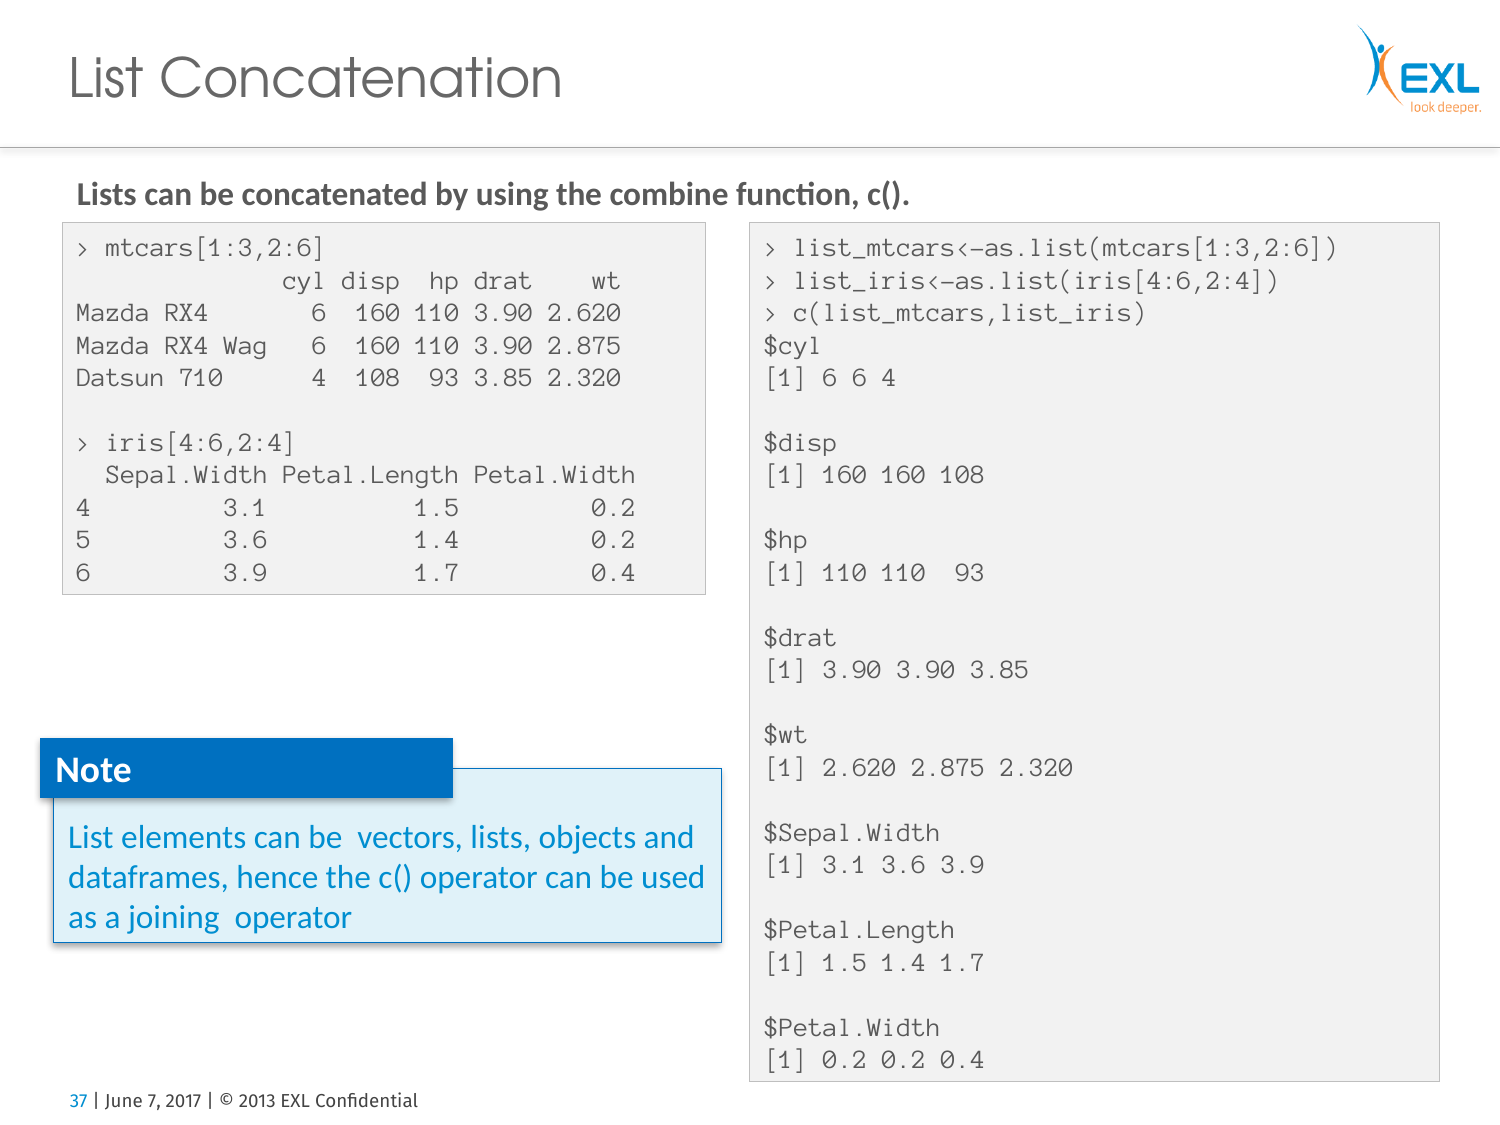

# List Concatenation
Lists can be concatenated by using the combine function, c().
> mtcars[1:3,2:6]
              cyl disp  hp drat    wt
Mazda RX4       6  160 110 3.90 2.620
Mazda RX4 Wag   6  160 110 3.90 2.875
Datsun 710      4  108  93 3.85 2.320

> iris[4:6,2:4]
  Sepal.Width Petal.Length Petal.Width
4         3.1          1.5         0.2
5         3.6          1.4         0.2
6         3.9          1.7         0.4
> list_mtcars<-as.list(mtcars[1:3,2:6])
> list_iris<-as.list(iris[4:6,2:4])
> c(list_mtcars,list_iris)
$cyl
[1] 6 6 4

$disp
[1] 160 160 108

$hp
[1] 110 110  93

$drat
[1] 3.90 3.90 3.85

$wt
[1] 2.620 2.875 2.320

$Sepal.Width
[1] 3.1 3.6 3.9

$Petal.Length
[1] 1.5 1.4 1.7

$Petal.Width
[1] 0.2 0.2 0.4
Note

List elements can be  vectors, lists, objects and dataframes, hence the c() operator can be used as a joining  operator